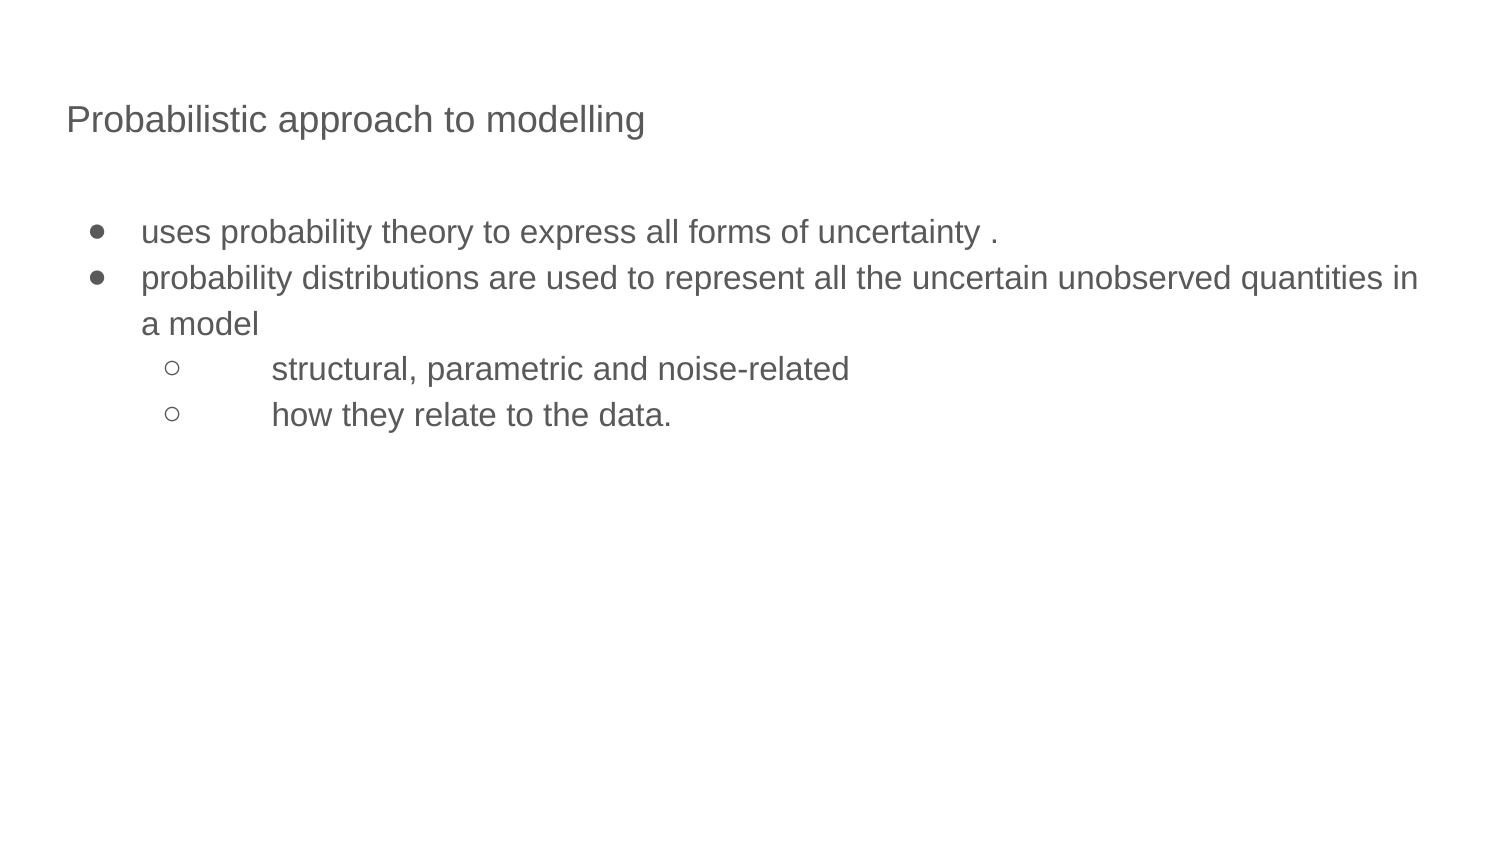

# Probabilistic approach to modelling
uses probability theory to express all forms of uncertainty .
probability distributions are used to represent all the uncertain unobserved quantities in a model
      structural, parametric and noise-related
      how they relate to the data.